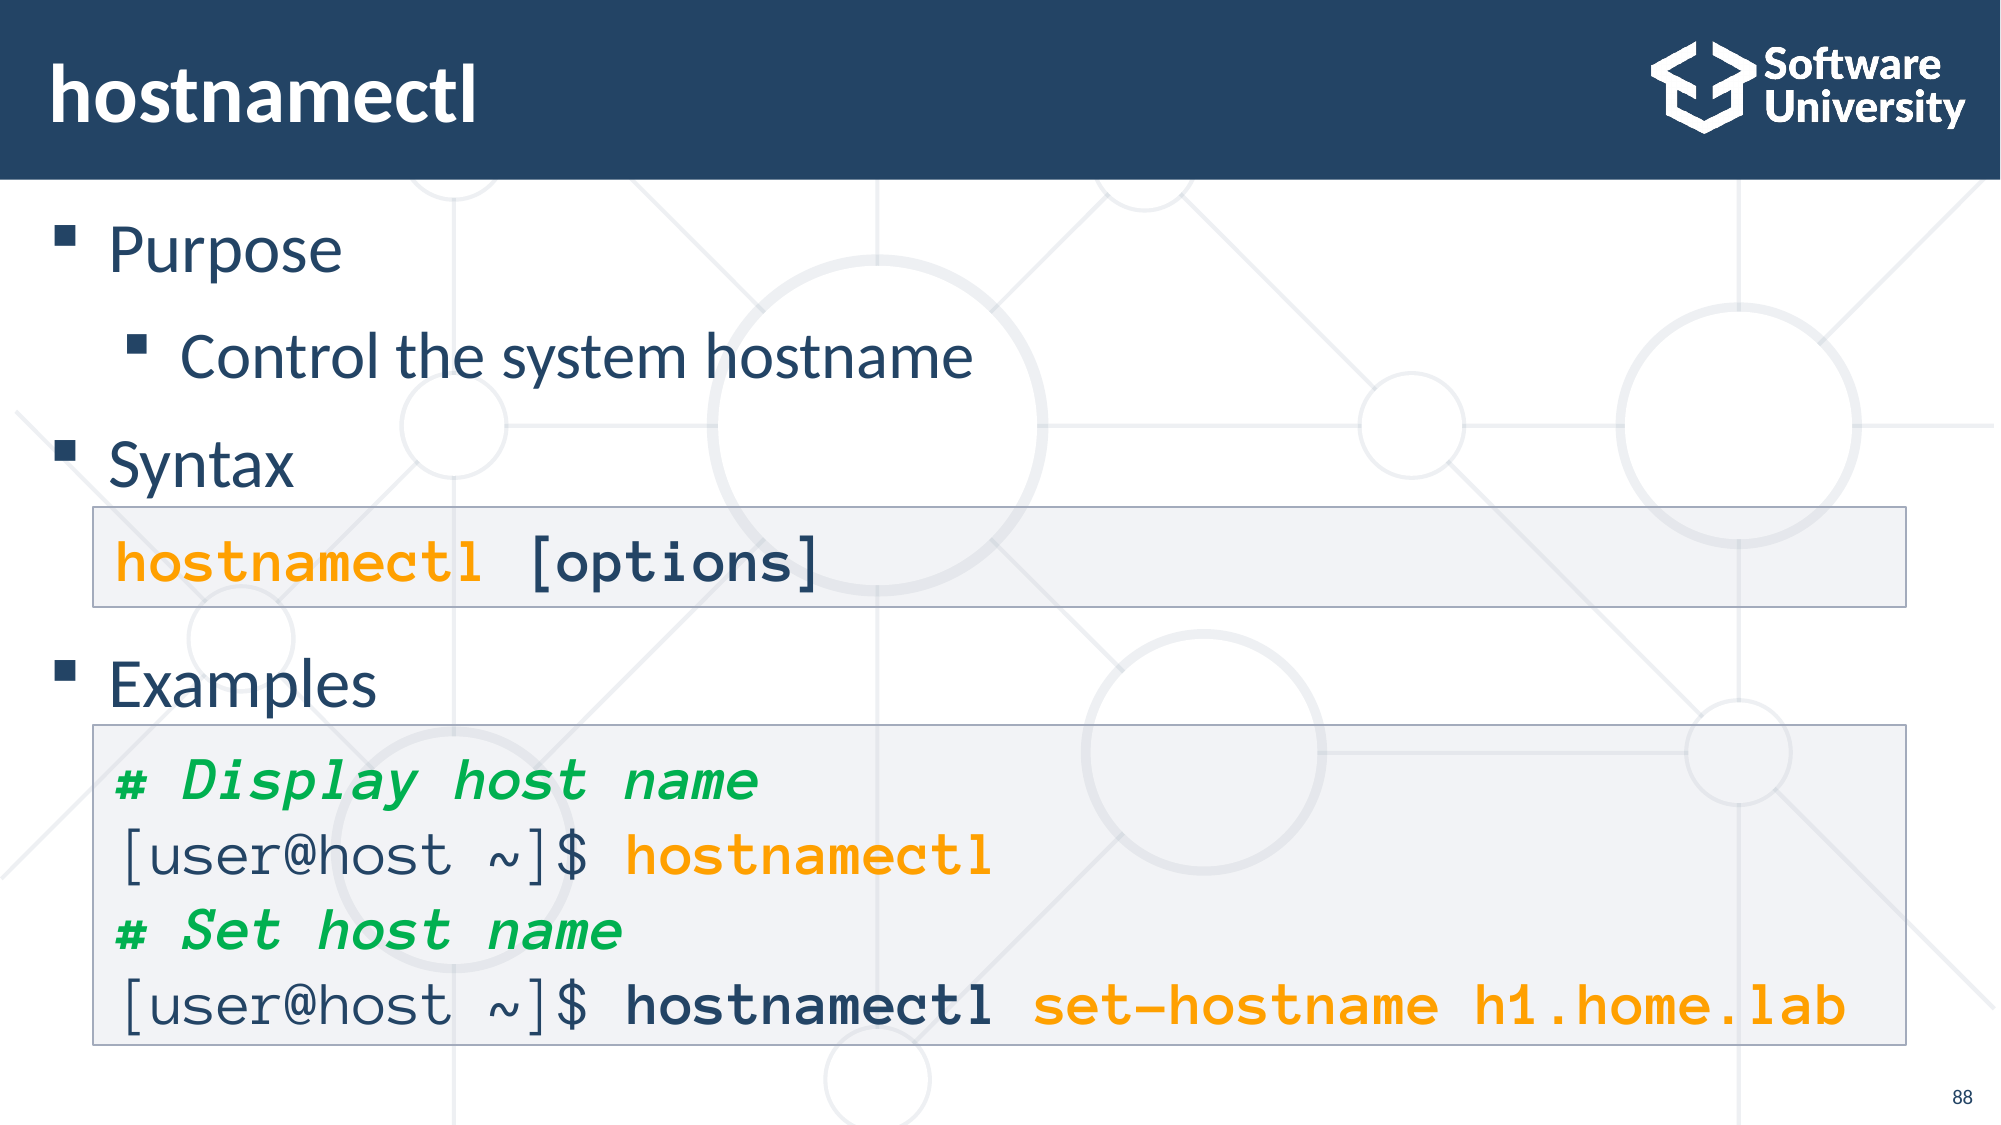

# hostnamectl
Purpose
Control the system hostname
Syntax

Examples

hostnamectl [options]
# Display host name
[user@host ~]$ hostnamectl
# Set host name
[user@host ~]$ hostnamectl set-hostname h1.home.lab
88